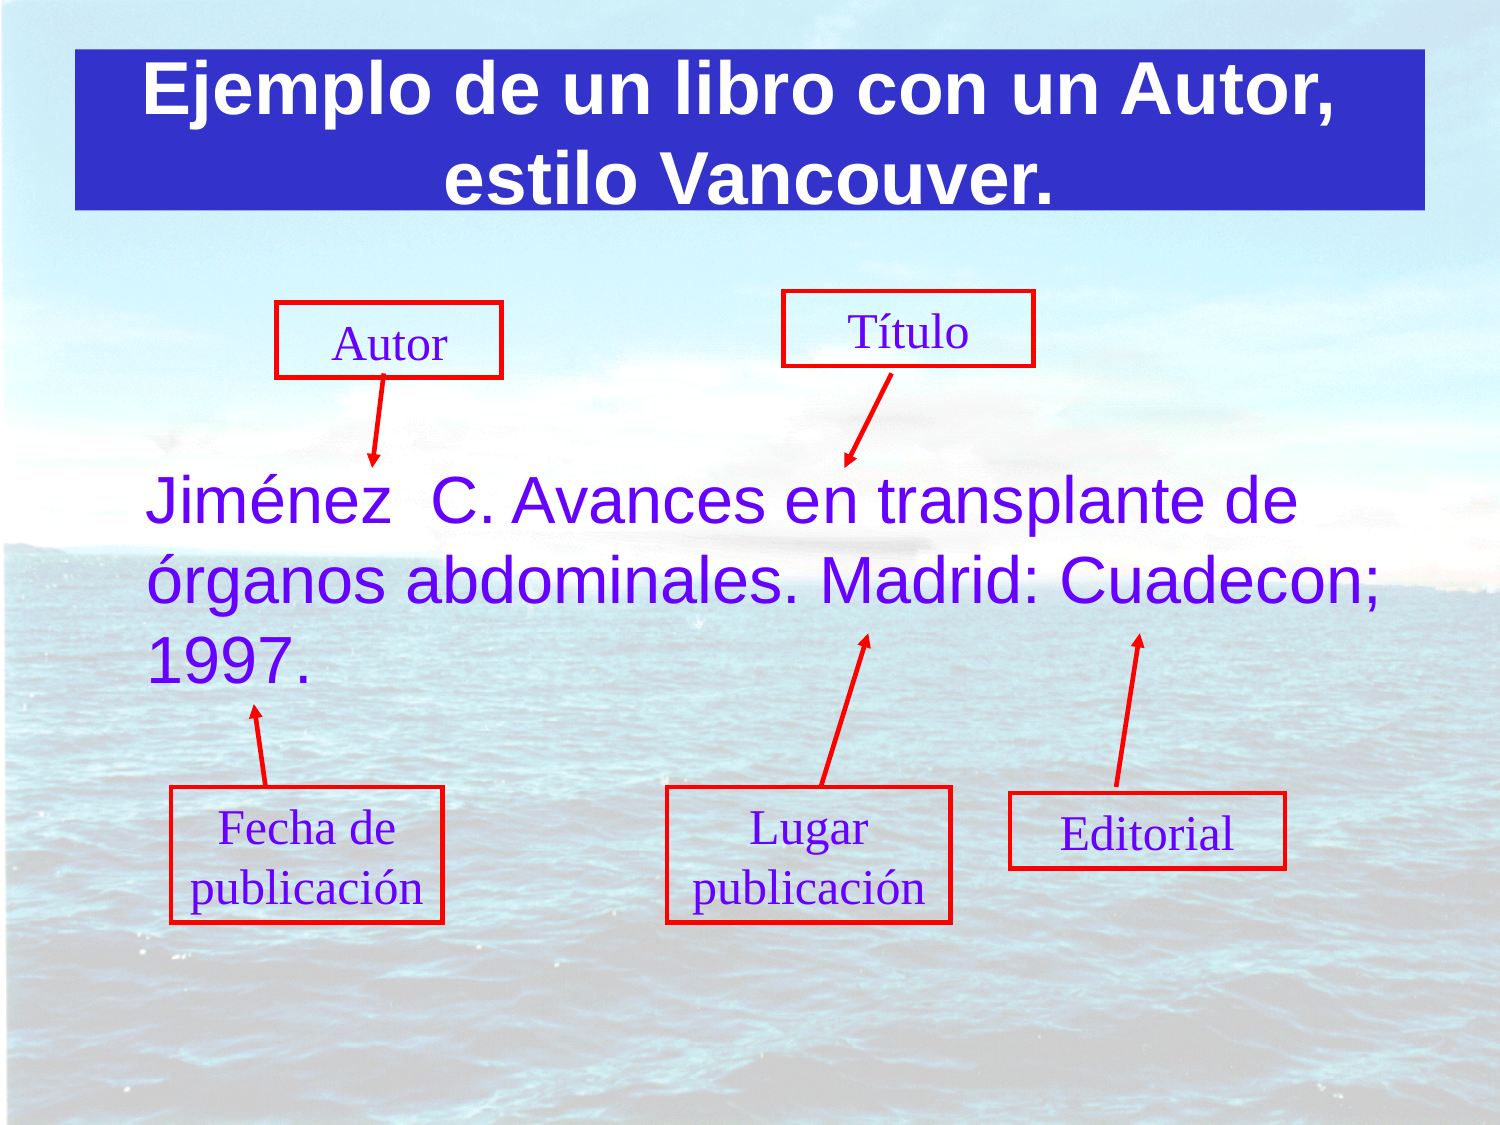

# Ejemplo de un libro con un Autor,  estilo Vancouver.

   Jiménez  C. Avances en transplante de órganos abdominales. Madrid: Cuadecon; 1997.
Título
Autor

Fecha de publicación
Lugar publicación
Editorial